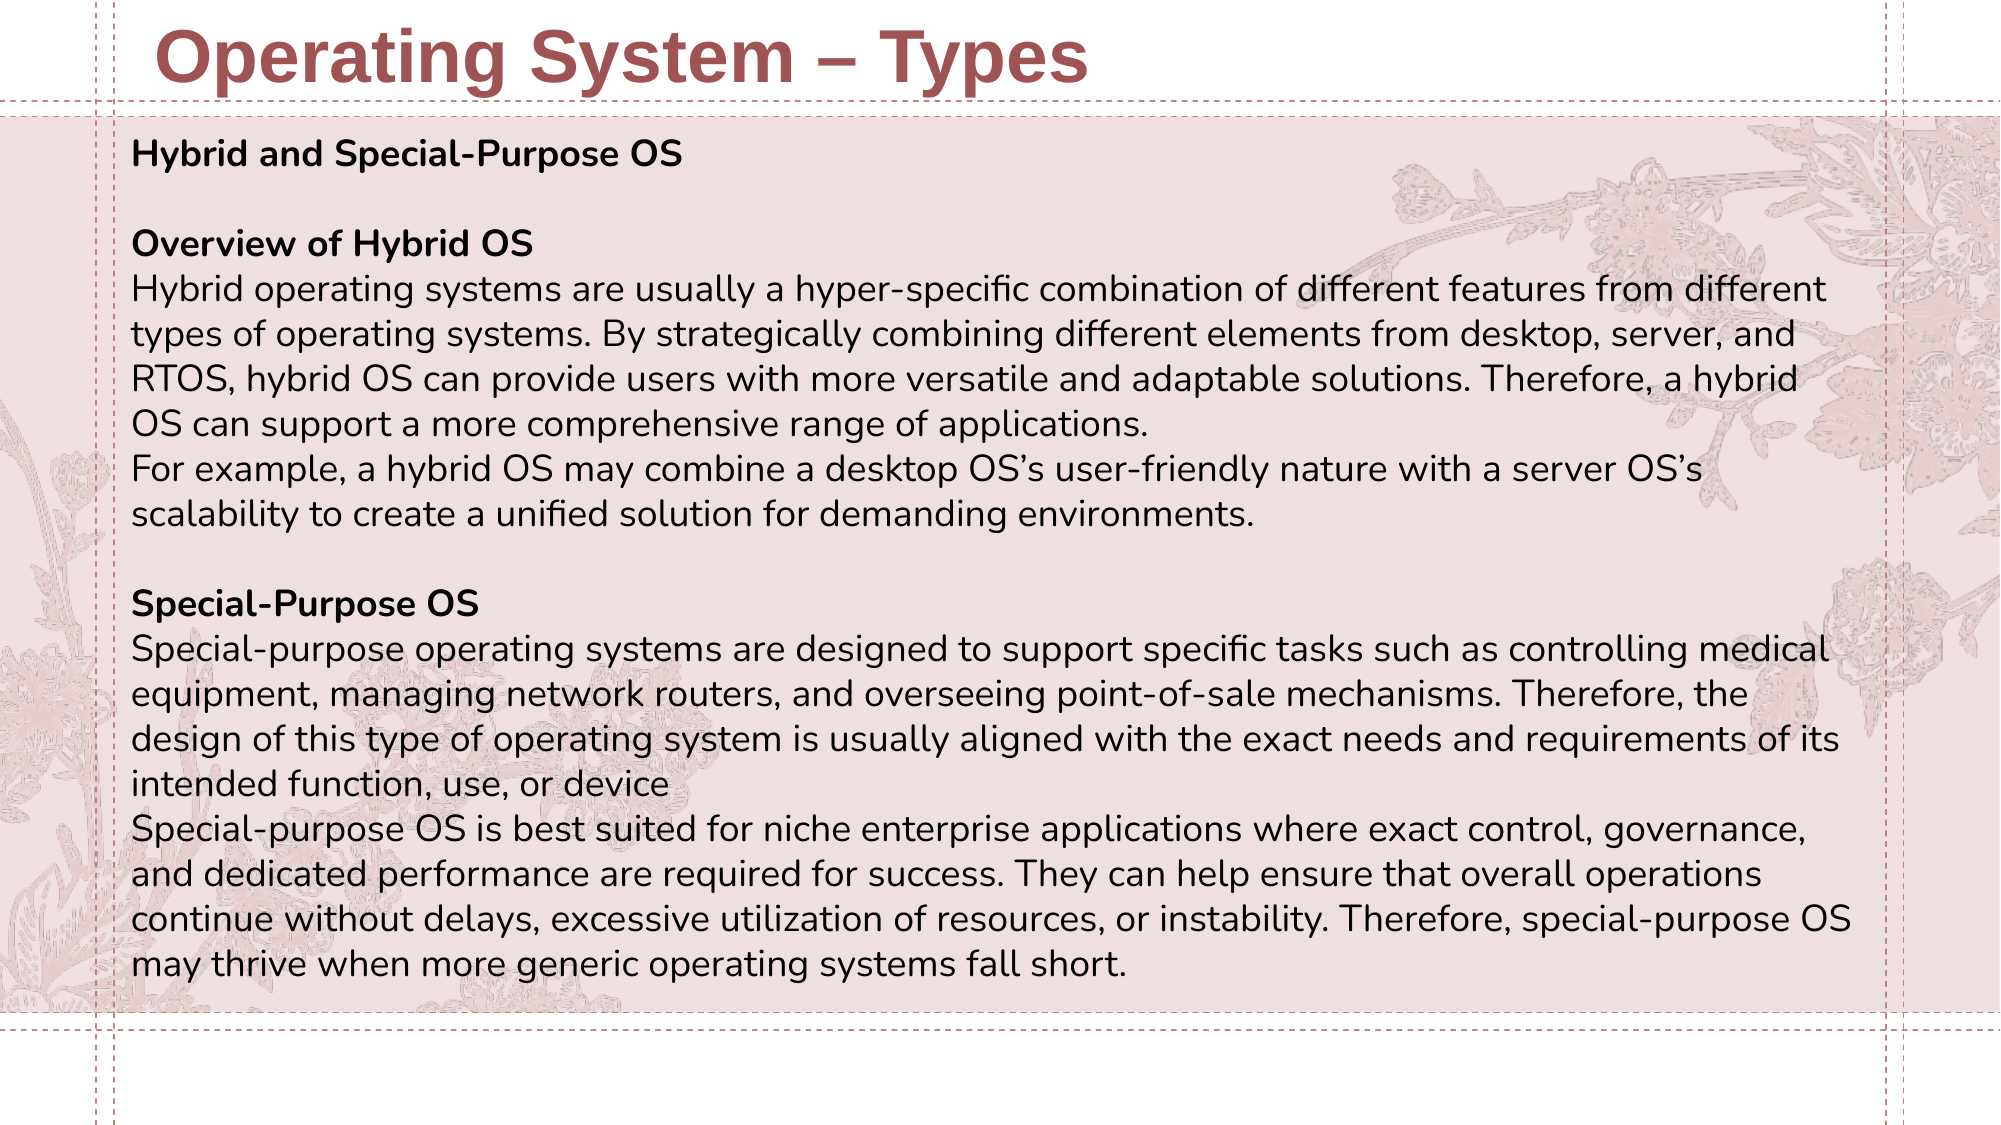

Operating System – Types
Hybrid and Special-Purpose OS

Overview of Hybrid OS
Hybrid operating systems are usually a hyper-specific combination of different features from different types of operating systems. By strategically combining different elements from desktop, server, and RTOS, hybrid OS can provide users with more versatile and adaptable solutions. Therefore, a hybrid OS can support a more comprehensive range of applications.
For example, a hybrid OS may combine a desktop OS’s user-friendly nature with a server OS’s scalability to create a unified solution for demanding environments.

Special-Purpose OS
Special-purpose operating systems are designed to support specific tasks such as controlling medical equipment, managing network routers, and overseeing point-of-sale mechanisms. Therefore, the design of this type of operating system is usually aligned with the exact needs and requirements of its intended function, use, or device
Special-purpose OS is best suited for niche enterprise applications where exact control, governance, and dedicated performance are required for success. They can help ensure that overall operations continue without delays, excessive utilization of resources, or instability. Therefore, special-purpose OS may thrive when more generic operating systems fall short.